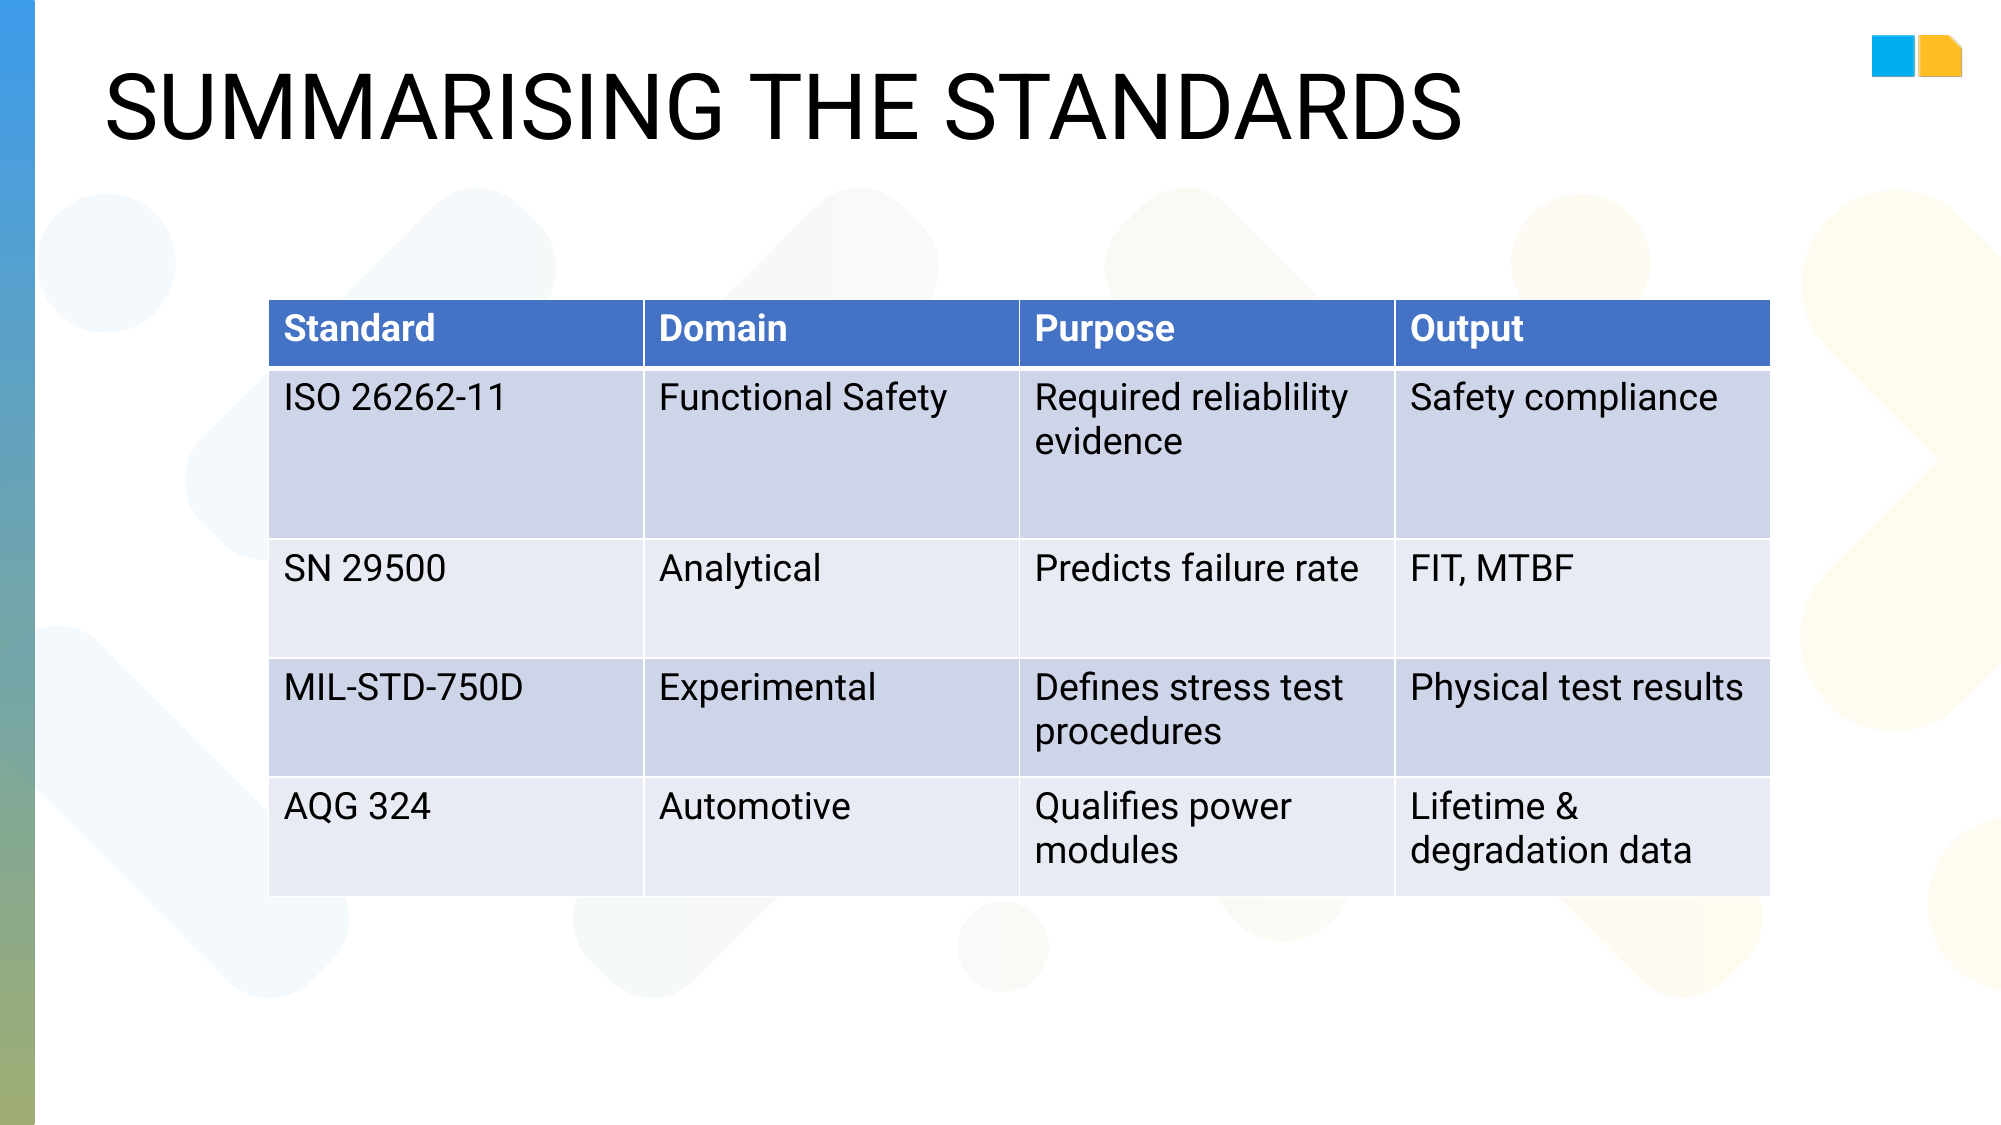

# SUMMARISING THE STANDARDS
| Standard | Domain | Purpose | Output |
| --- | --- | --- | --- |
| ISO 26262-11 | Functional Safety | Required reliablility evidence | Safety compliance |
| SN 29500 | Analytical | Predicts failure rate | FIT, MTBF |
| MIL-STD-750D | Experimental | Defines stress test procedures | Physical test results |
| AQG 324 | Automotive | Qualifies power modules | Lifetime & degradation data |